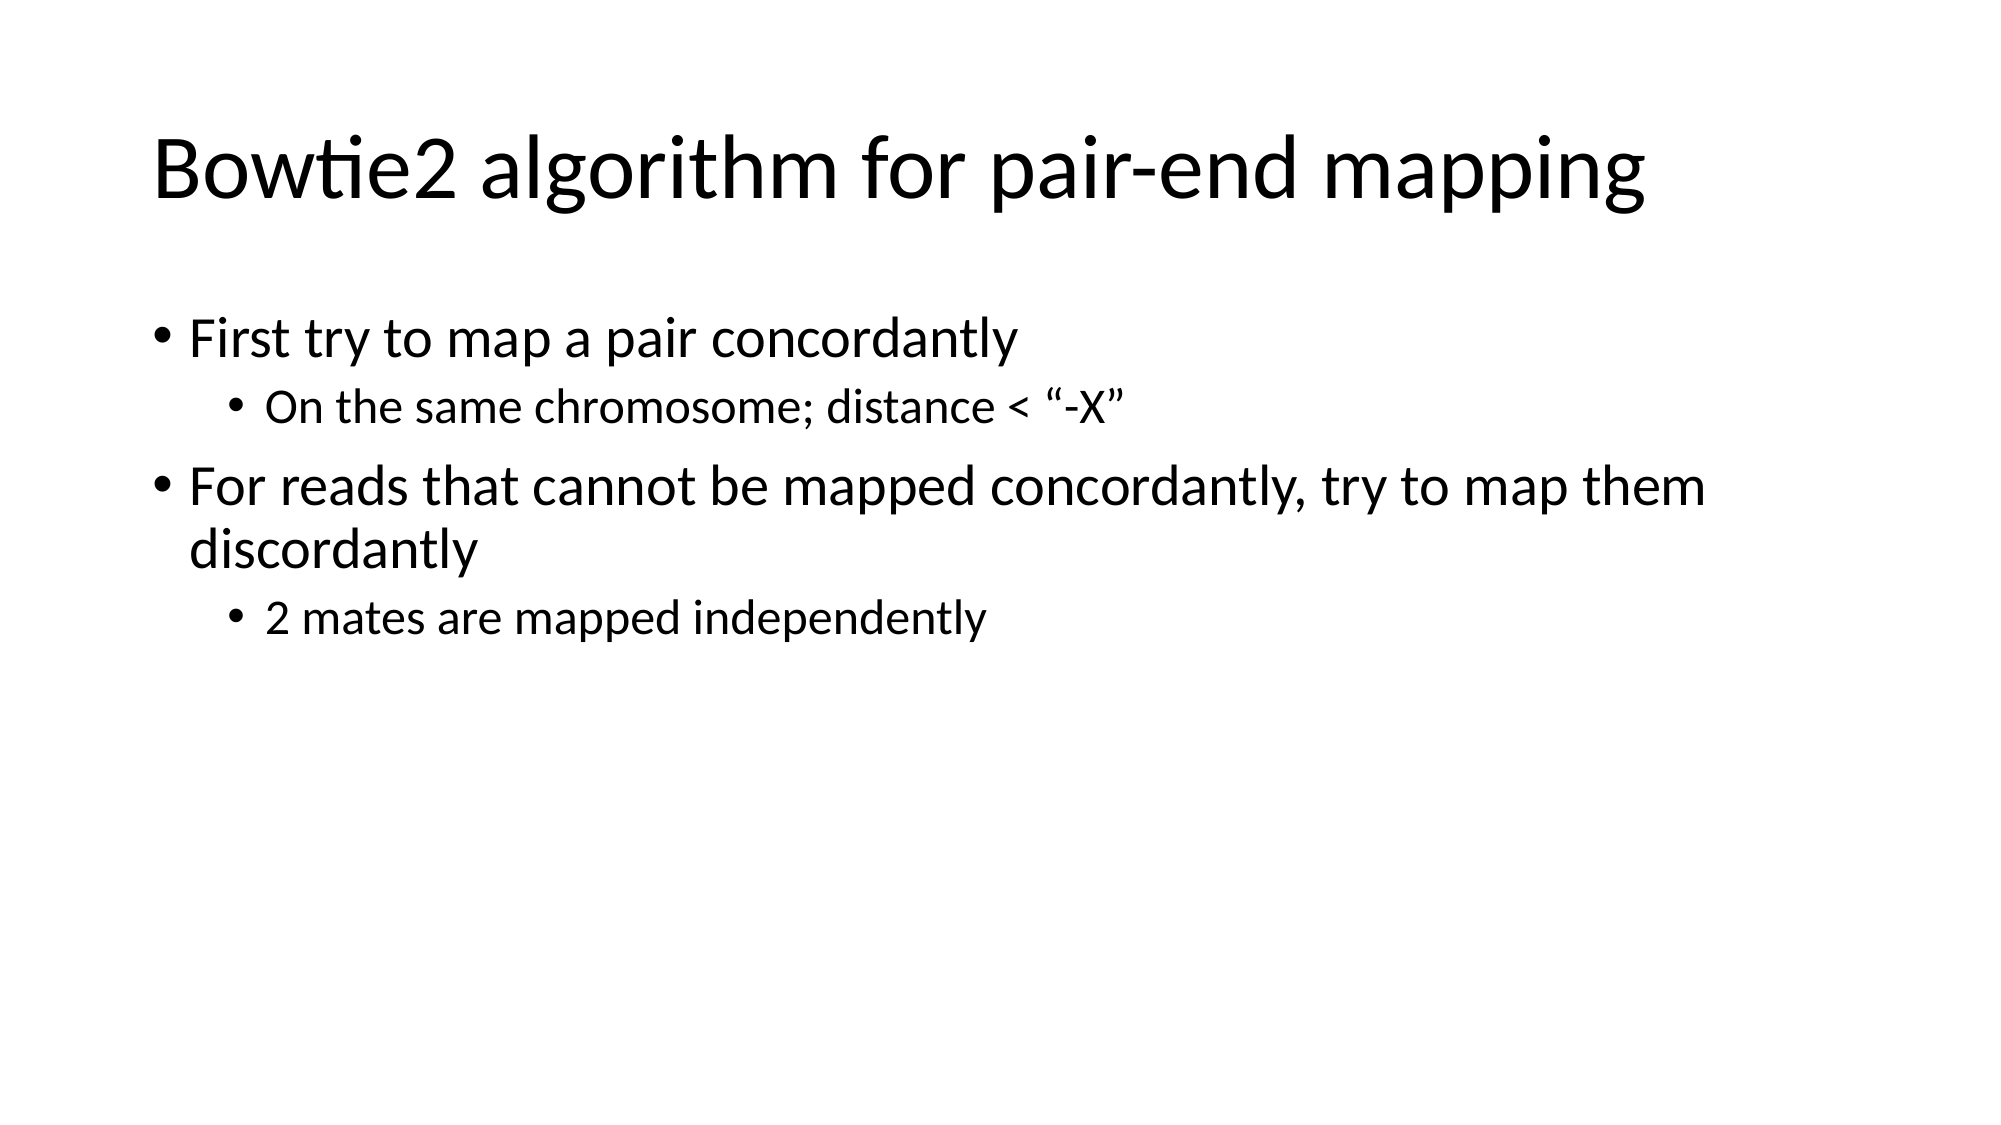

# Bowtie2 algorithm for pair-end mapping
First try to map a pair concordantly
On the same chromosome; distance < “-X”
For reads that cannot be mapped concordantly, try to map them discordantly
2 mates are mapped independently